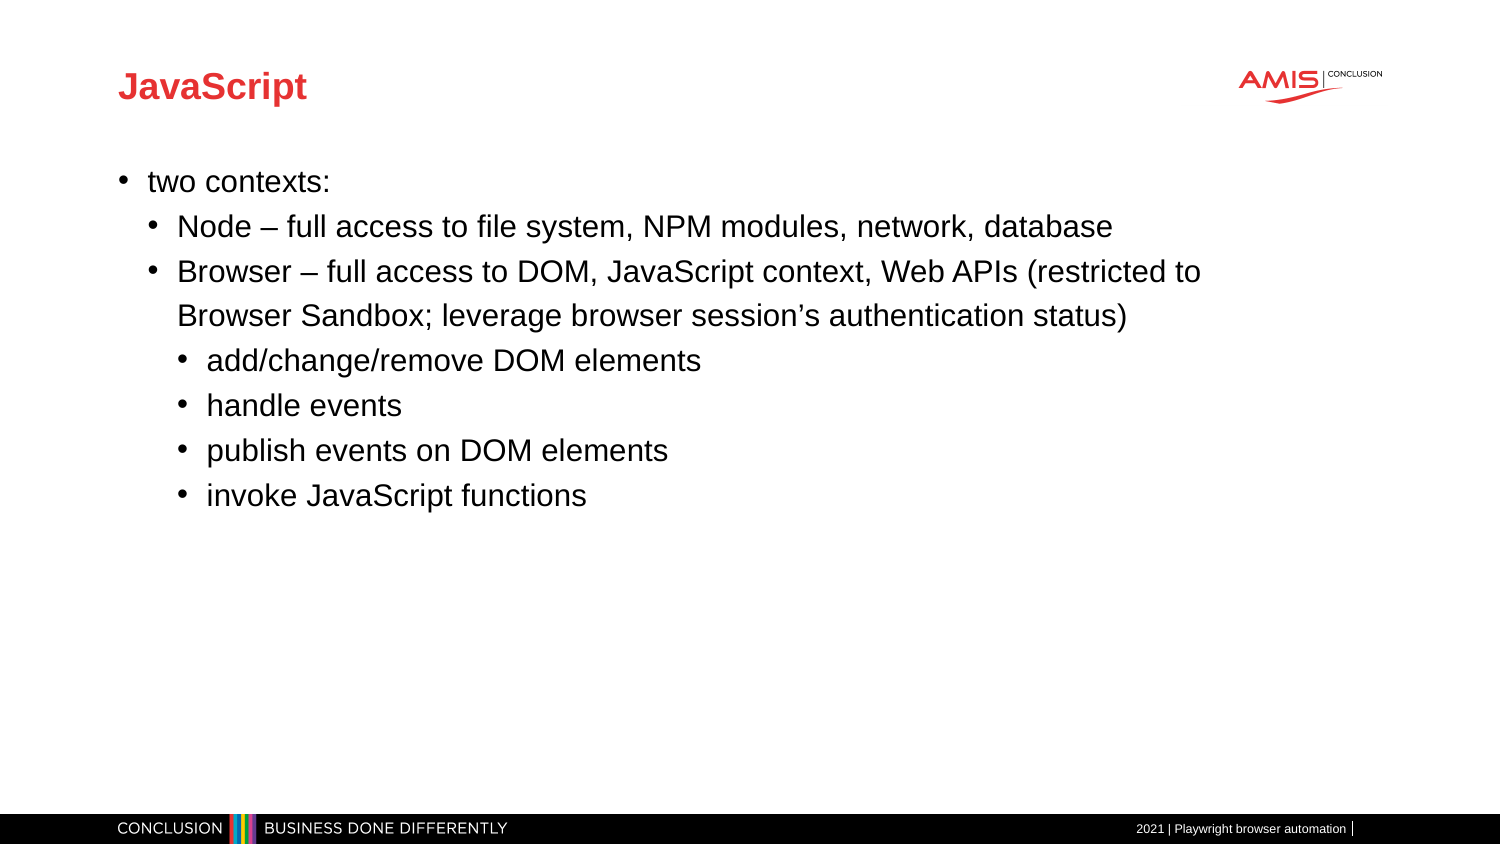

# JavaScript
two contexts:
Node – full access to file system, NPM modules, network, database
Browser – full access to DOM, JavaScript context, Web APIs (restricted to Browser Sandbox; leverage browser session’s authentication status)
add/change/remove DOM elements
handle events
publish events on DOM elements
invoke JavaScript functions
2021 | Playwright browser automation